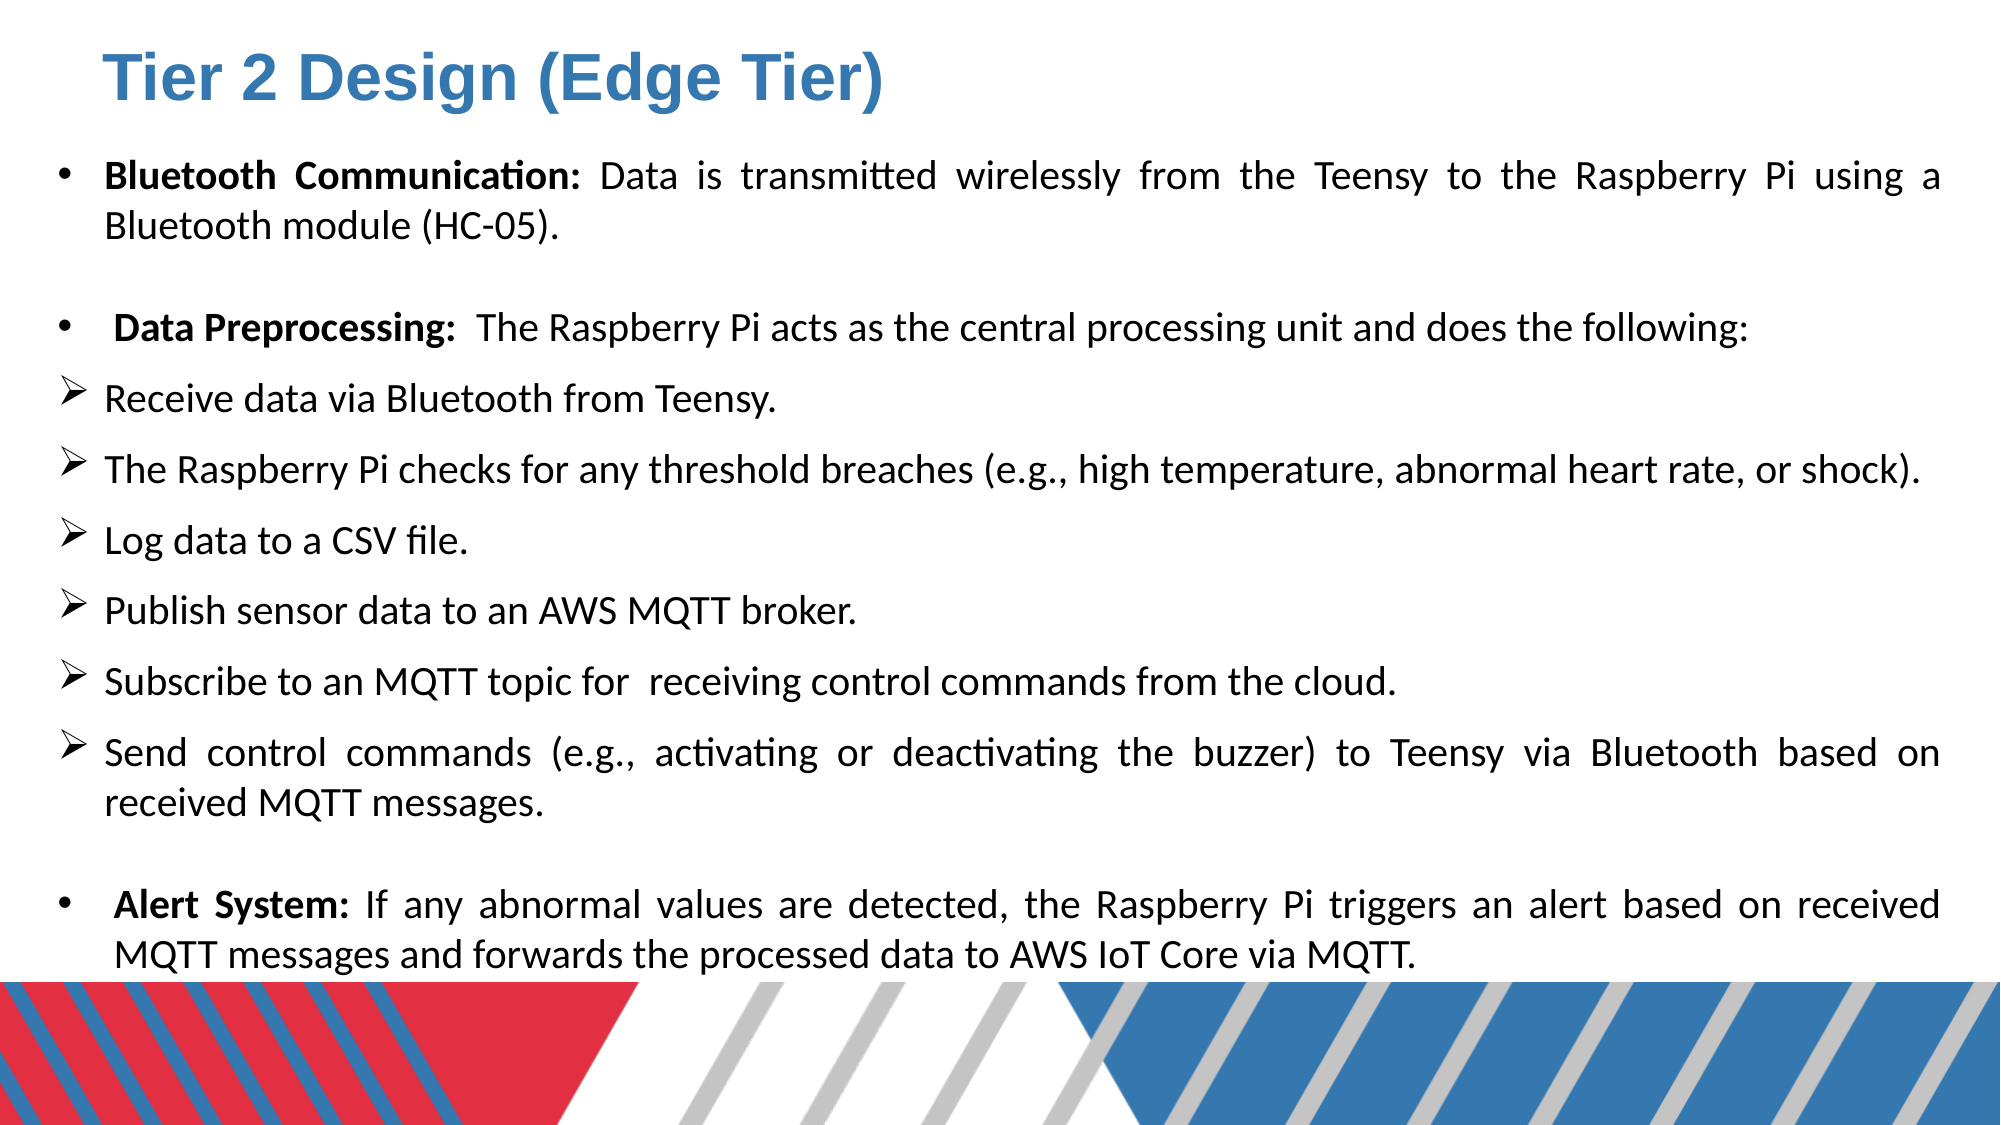

# Tier 2 Design (Edge Tier)
Bluetooth Communication: Data is transmitted wirelessly from the Teensy to the Raspberry Pi using a Bluetooth module (HC-05).

Data Preprocessing:  The Raspberry Pi acts as the central processing unit and does the following:
Receive data via Bluetooth from Teensy.
The Raspberry Pi checks for any threshold breaches (e.g., high temperature, abnormal heart rate, or shock).
Log data to a CSV file.
Publish sensor data to an AWS MQTT broker.
Subscribe to an MQTT topic for  receiving control commands from the cloud.
Send control commands (e.g., activating or deactivating the buzzer) to Teensy via Bluetooth based on received MQTT messages.

Alert System: If any abnormal values are detected, the Raspberry Pi triggers an alert based on received MQTT messages and forwards the processed data to AWS IoT Core via MQTT.